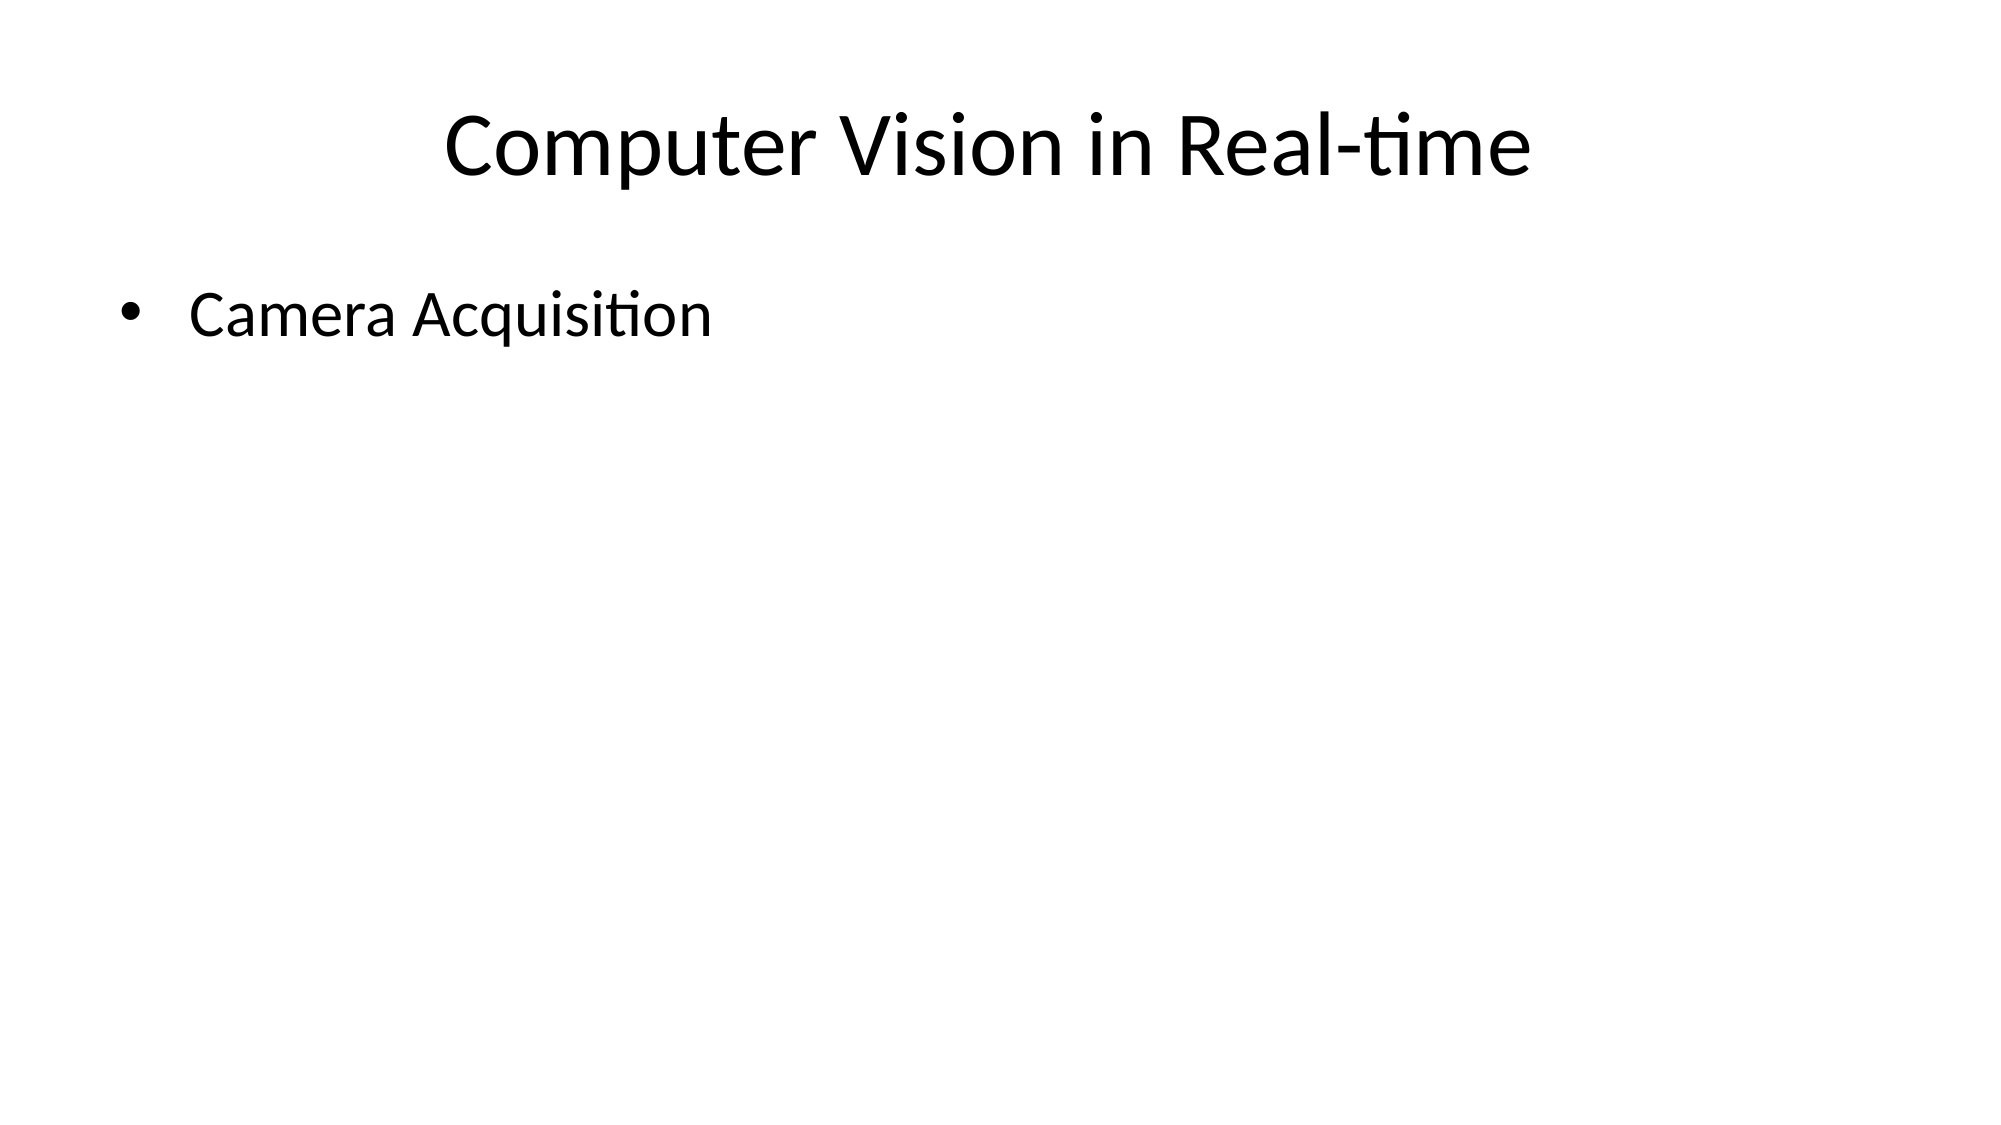

# Computer Vision in Real-time
Camera Acquisition